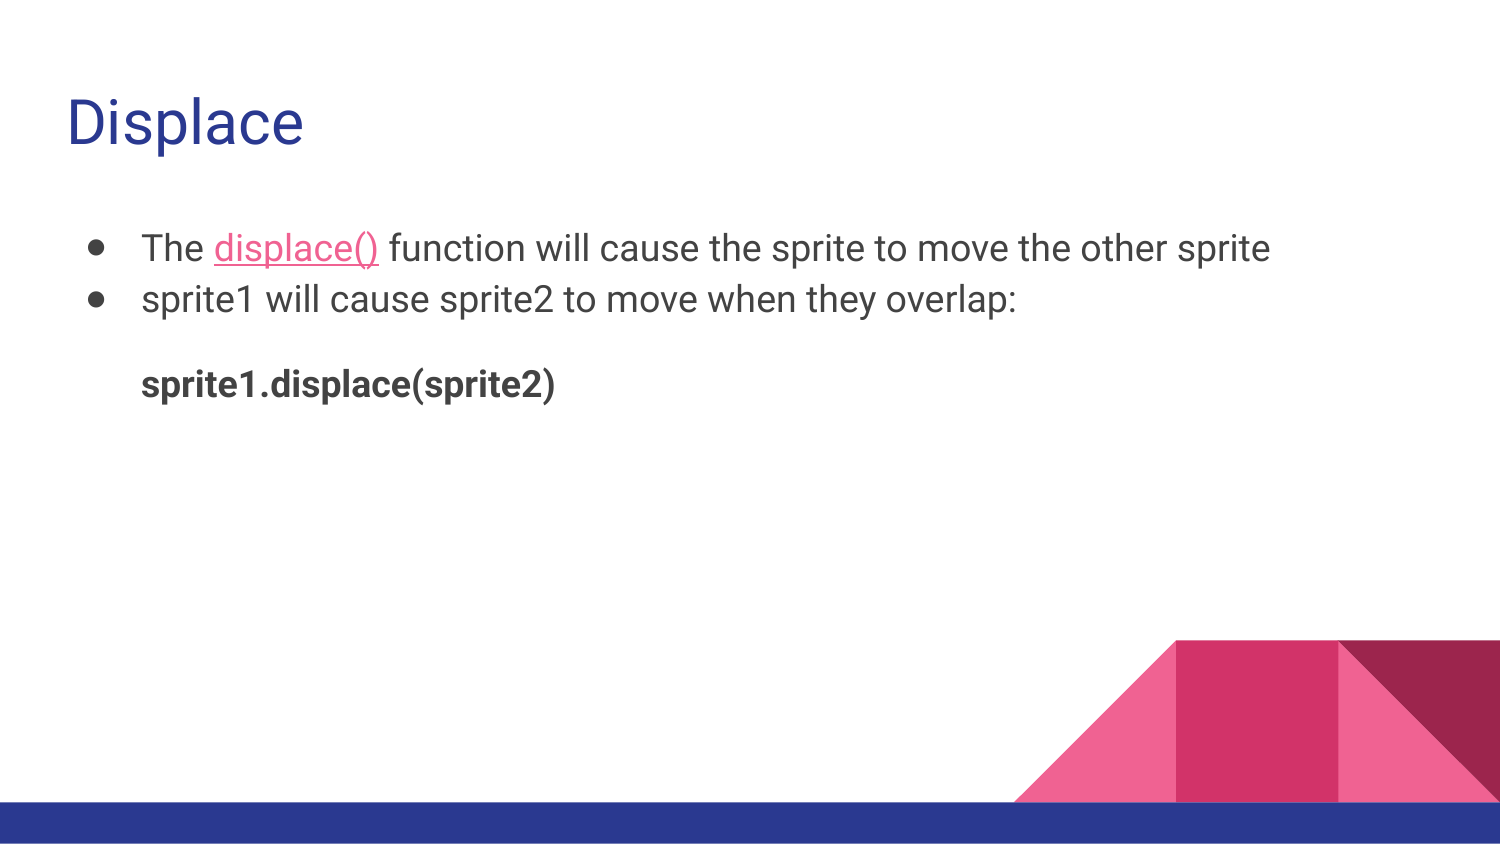

# Displace
The displace() function will cause the sprite to move the other sprite
sprite1 will cause sprite2 to move when they overlap:
sprite1.displace(sprite2)